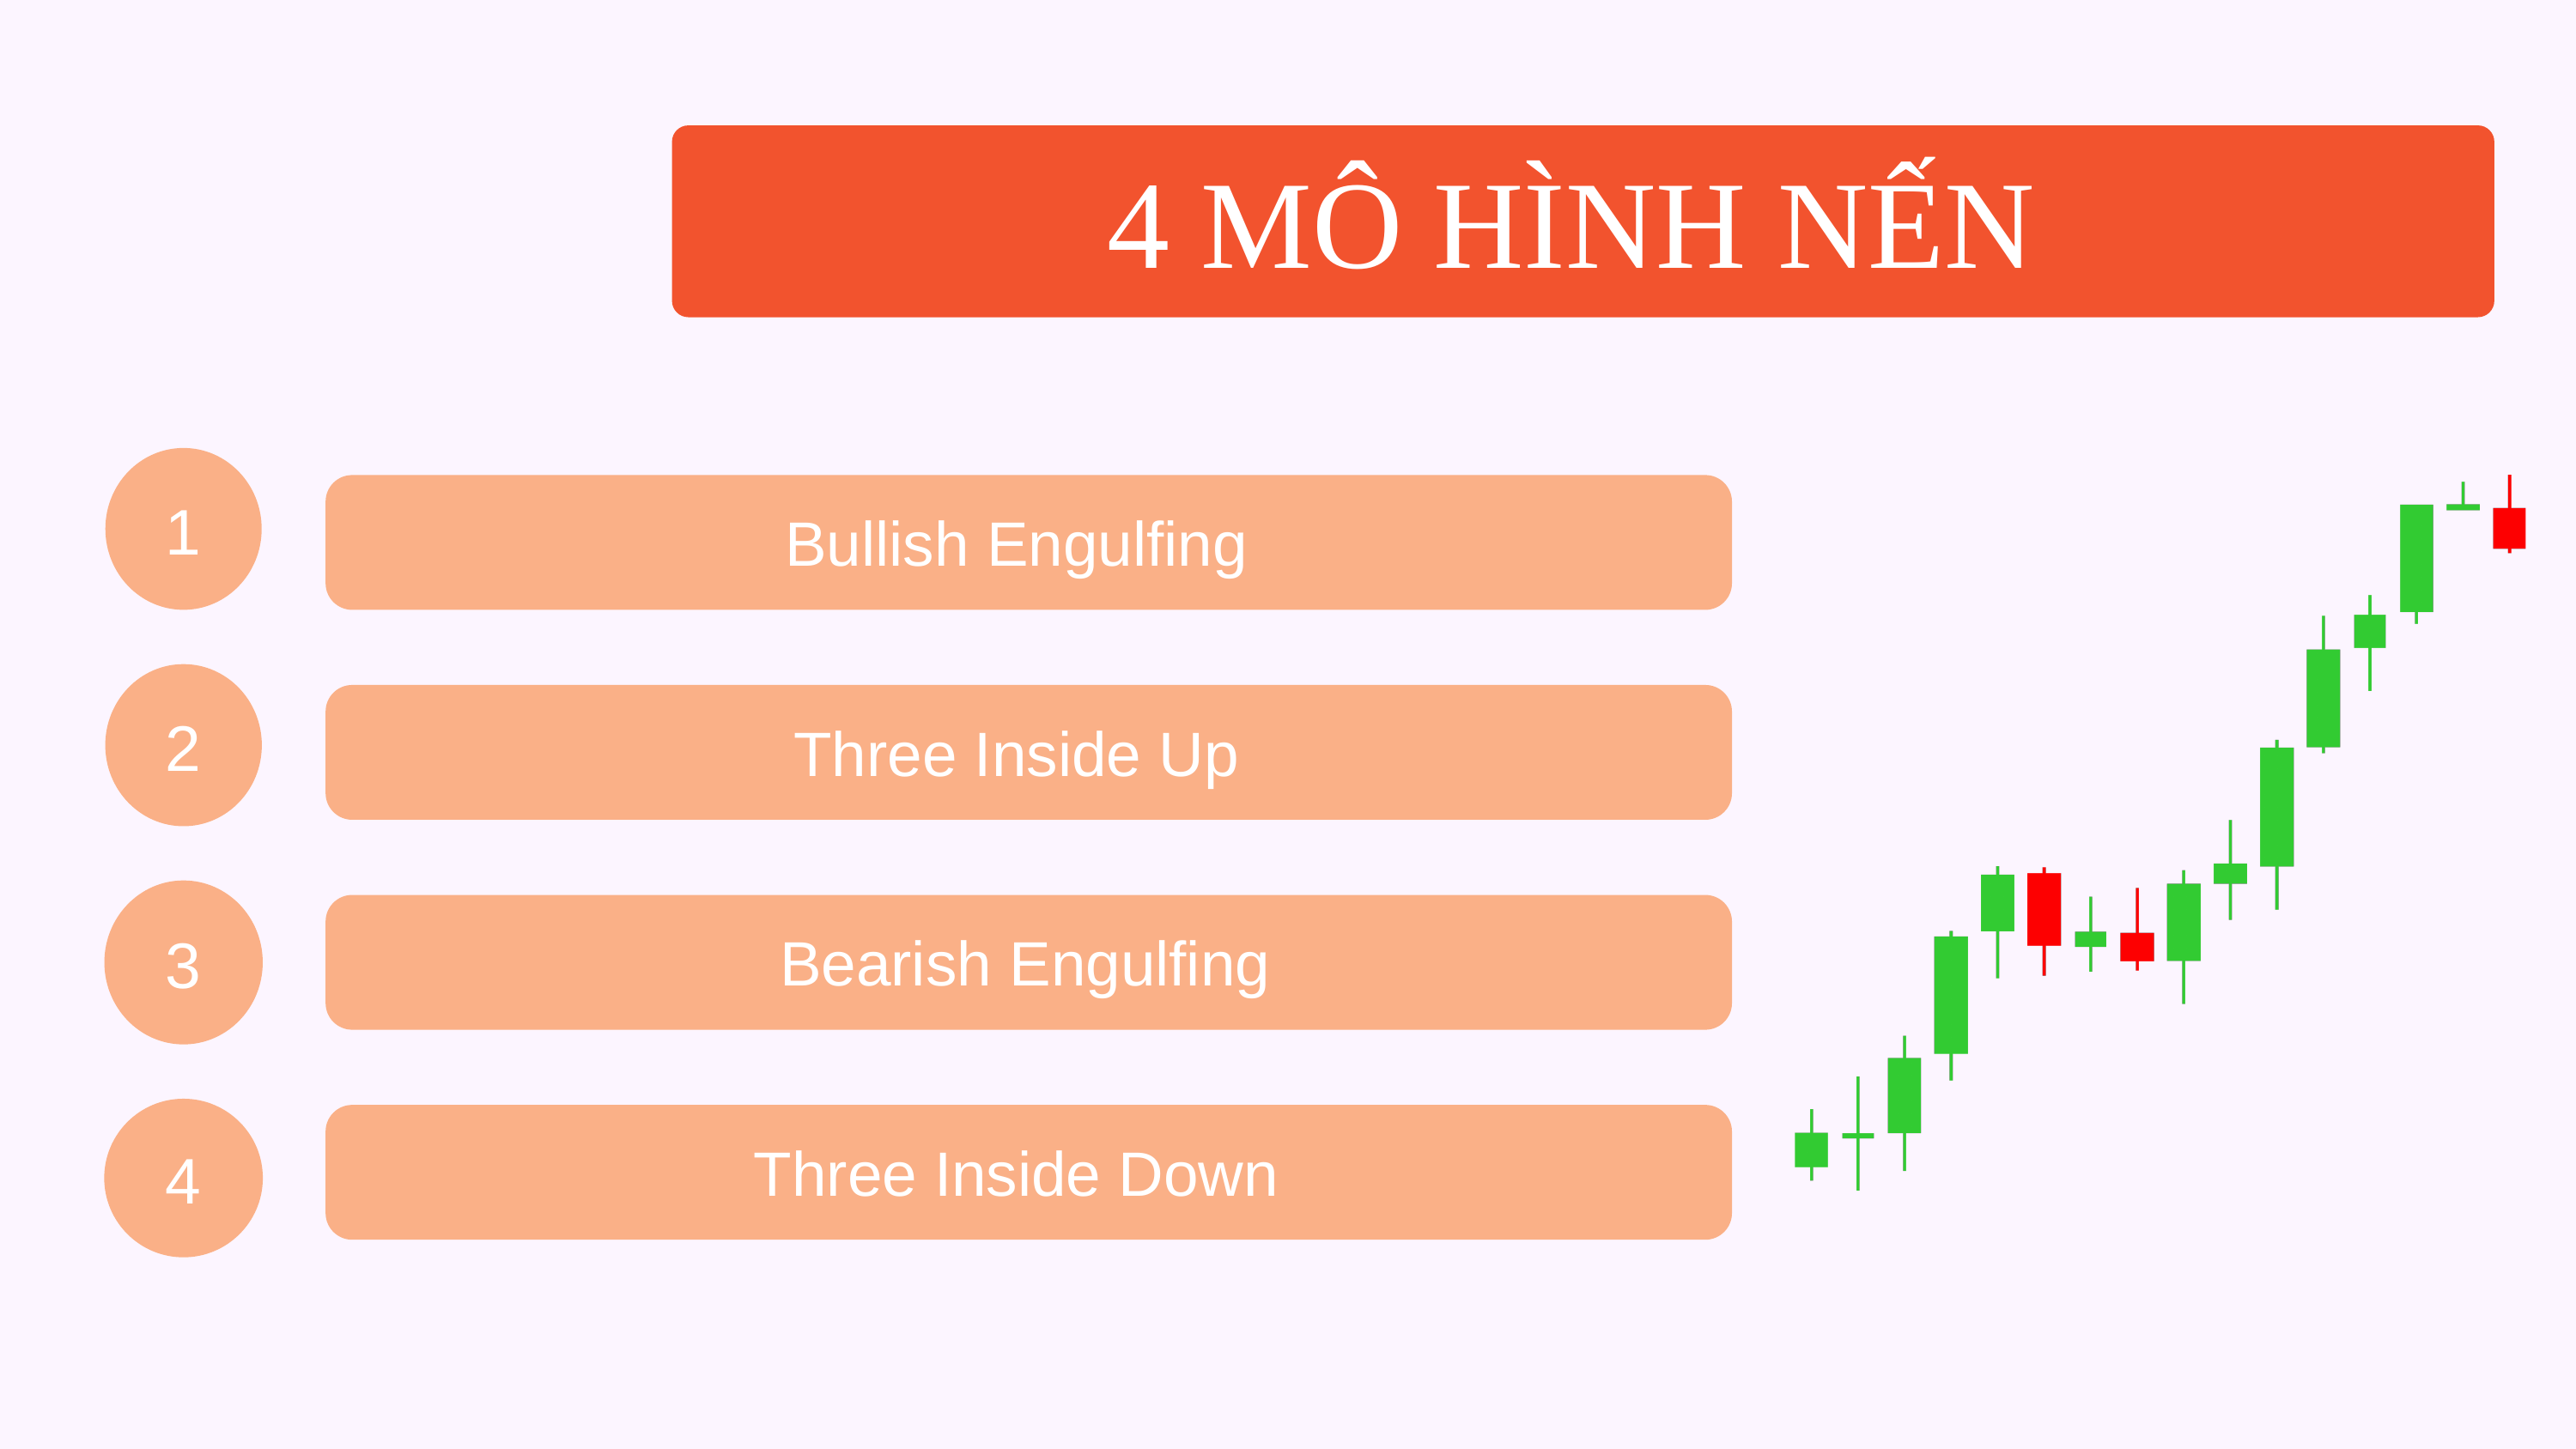

4 MÔ HÌNH NẾN

1

Bullish Engulfing

2

Three Inside Up

3

 Bearish Engulfing

4

Three Inside Down